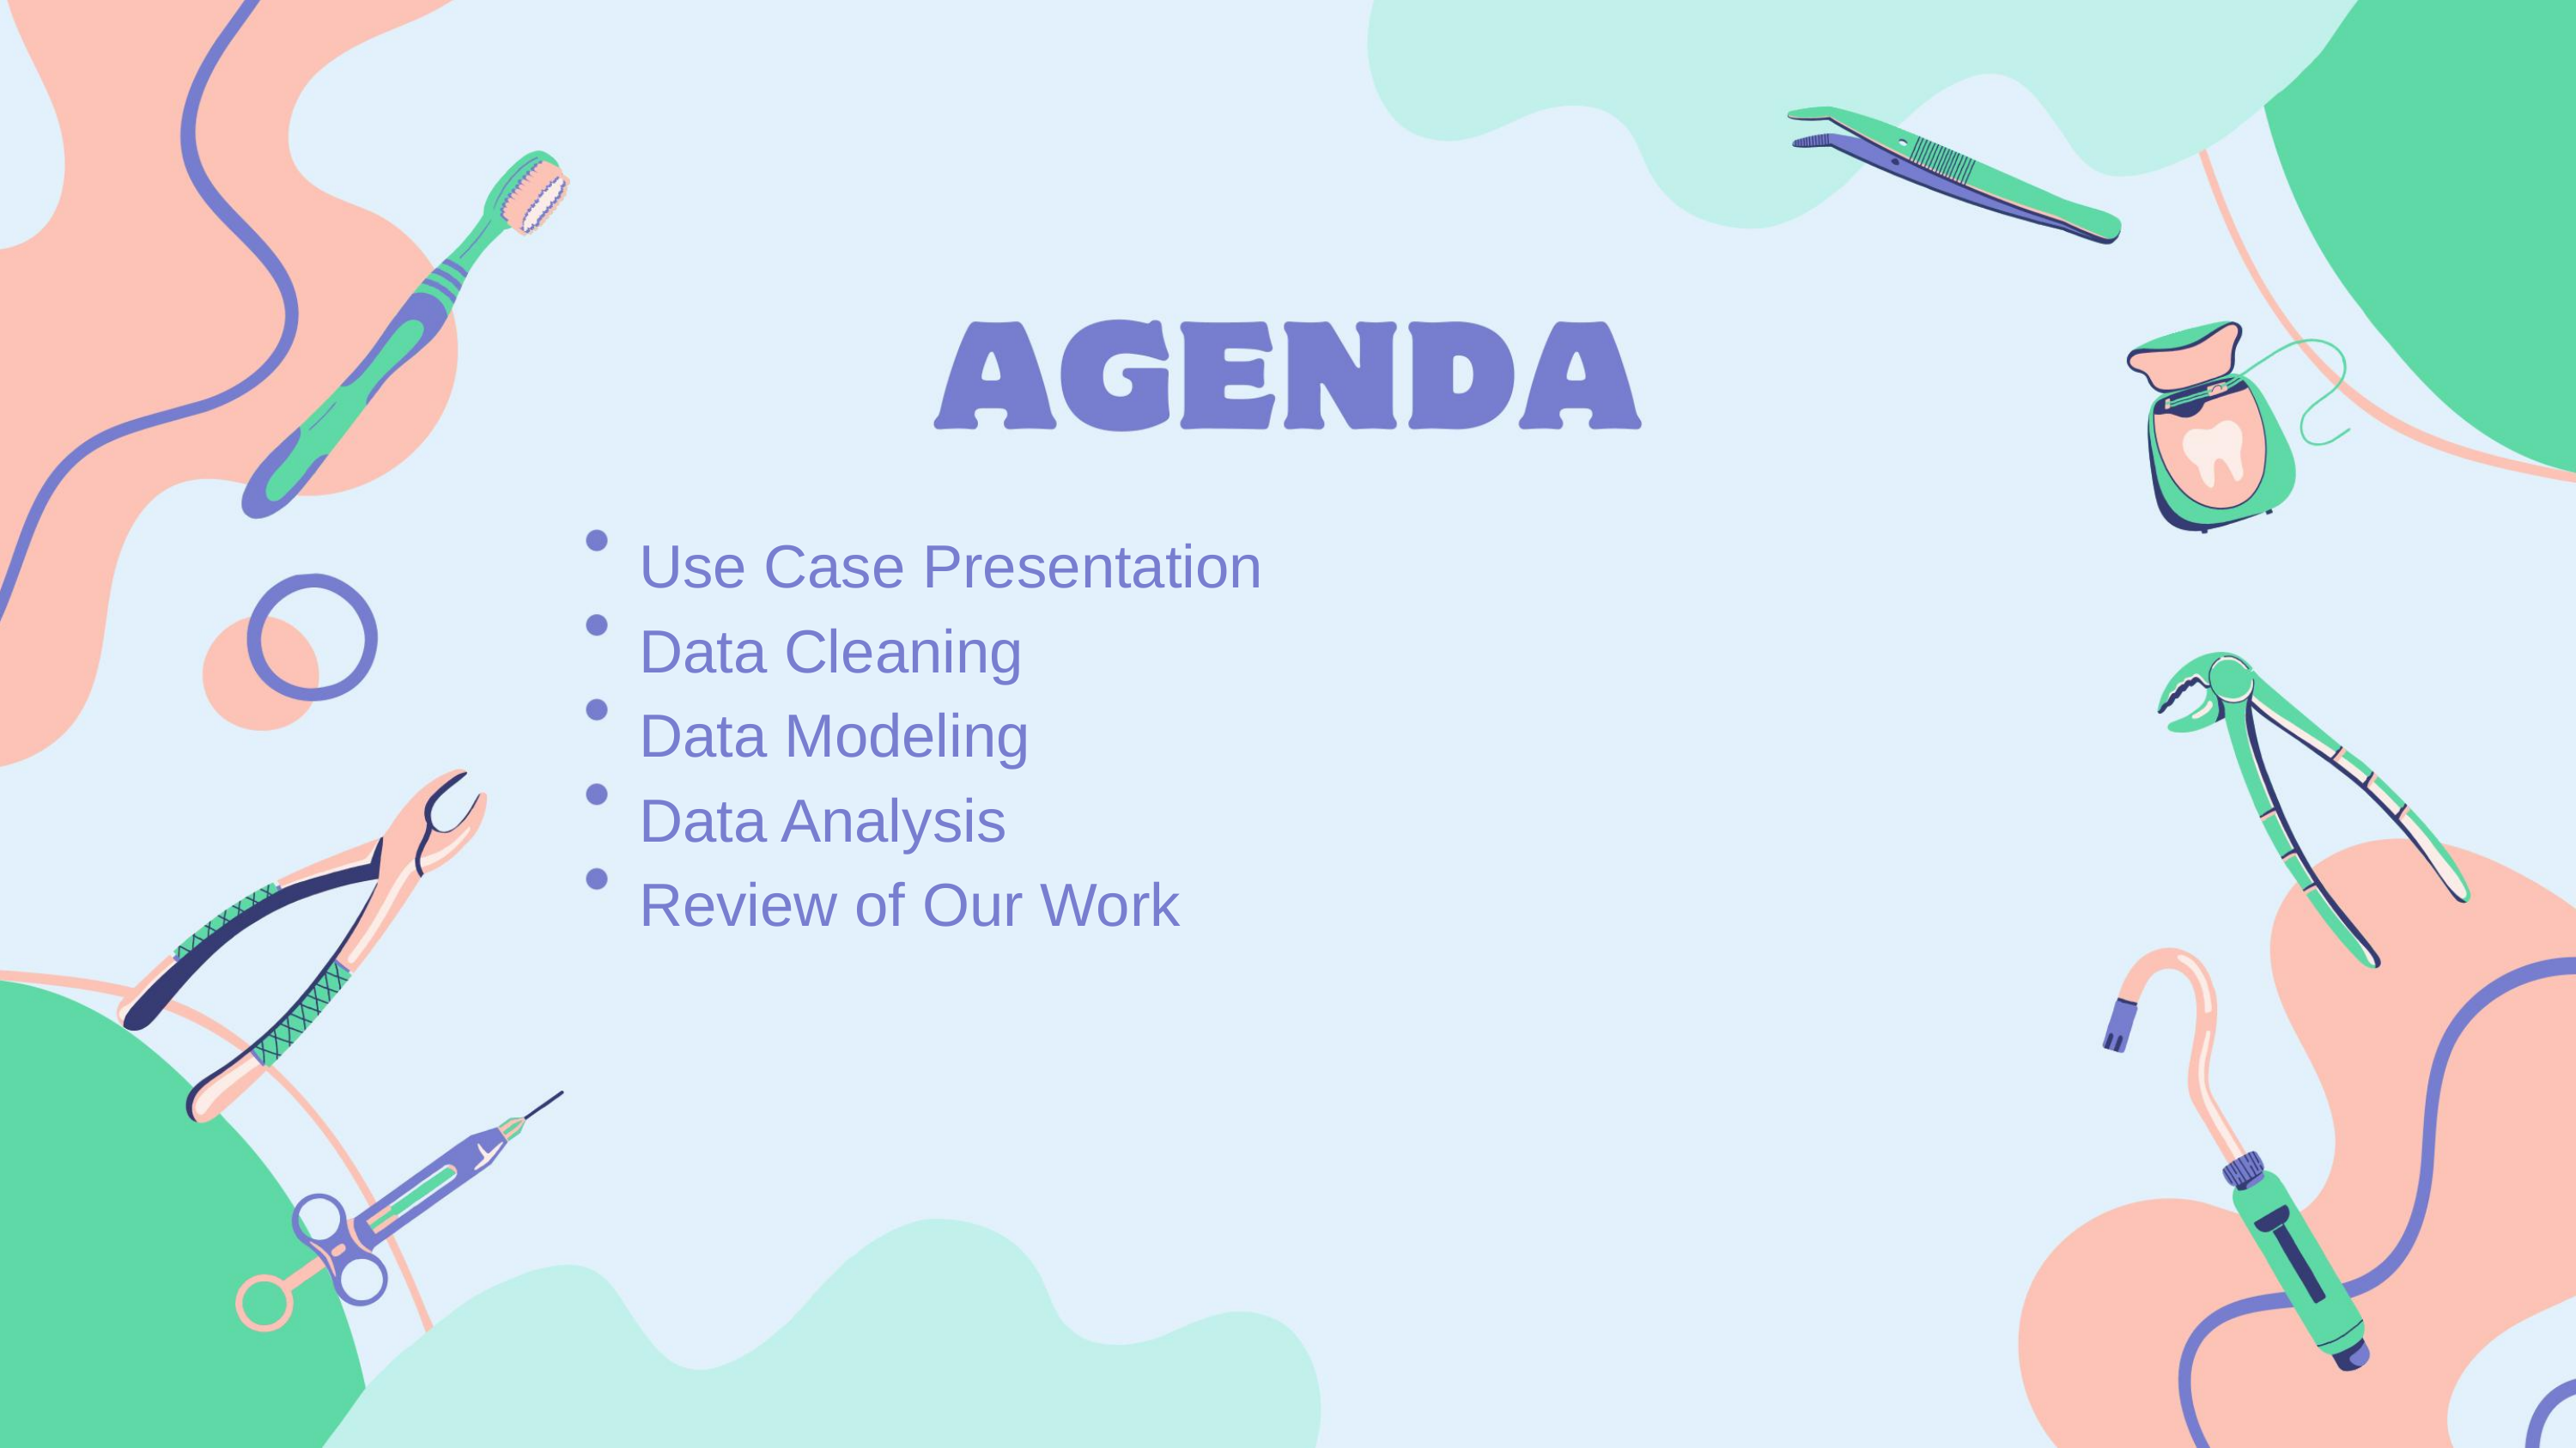

Use Case Presentation
Data Cleaning
Data Modeling
Data Analysis
Review of Our Work